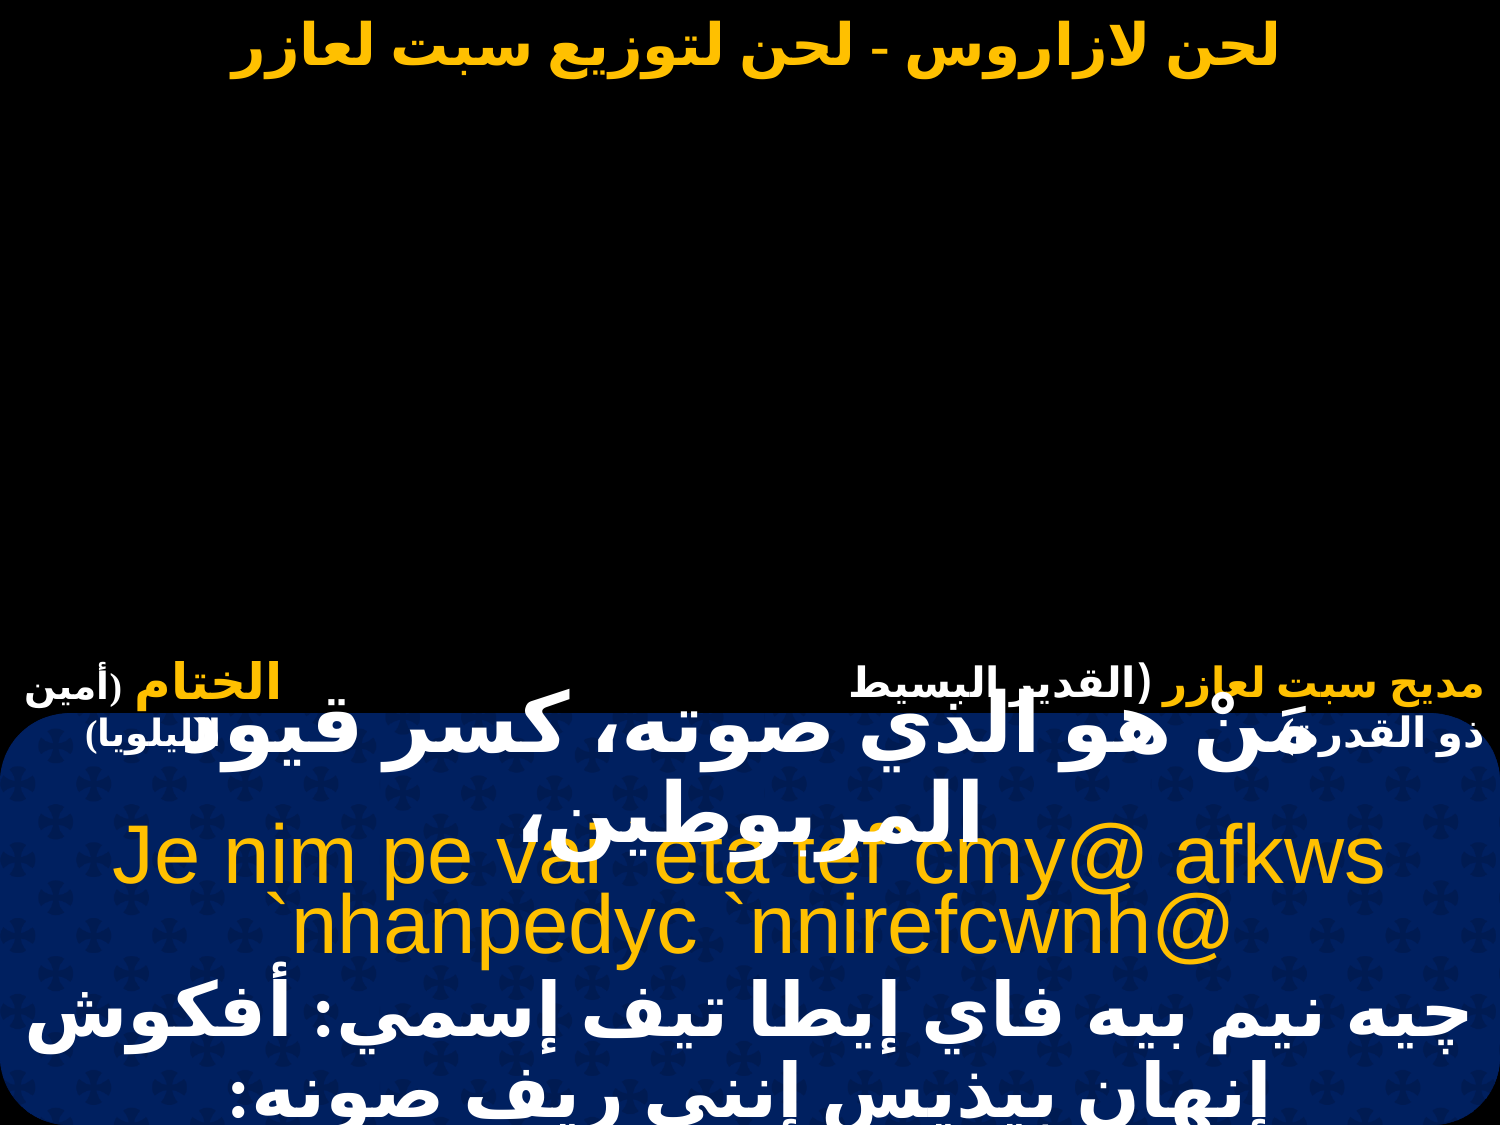

#
مَنْ هو الذي صوته، كسر قيود المربوطين،
Je nim pe vai `eta tef`cmy@ afkws
 `nhanpedyc `nnirefcwnh@
چيه نيم بيه فاي إيطا تيف إسمي: أفكوش إنهان بيذيس إنني ريف صونه: